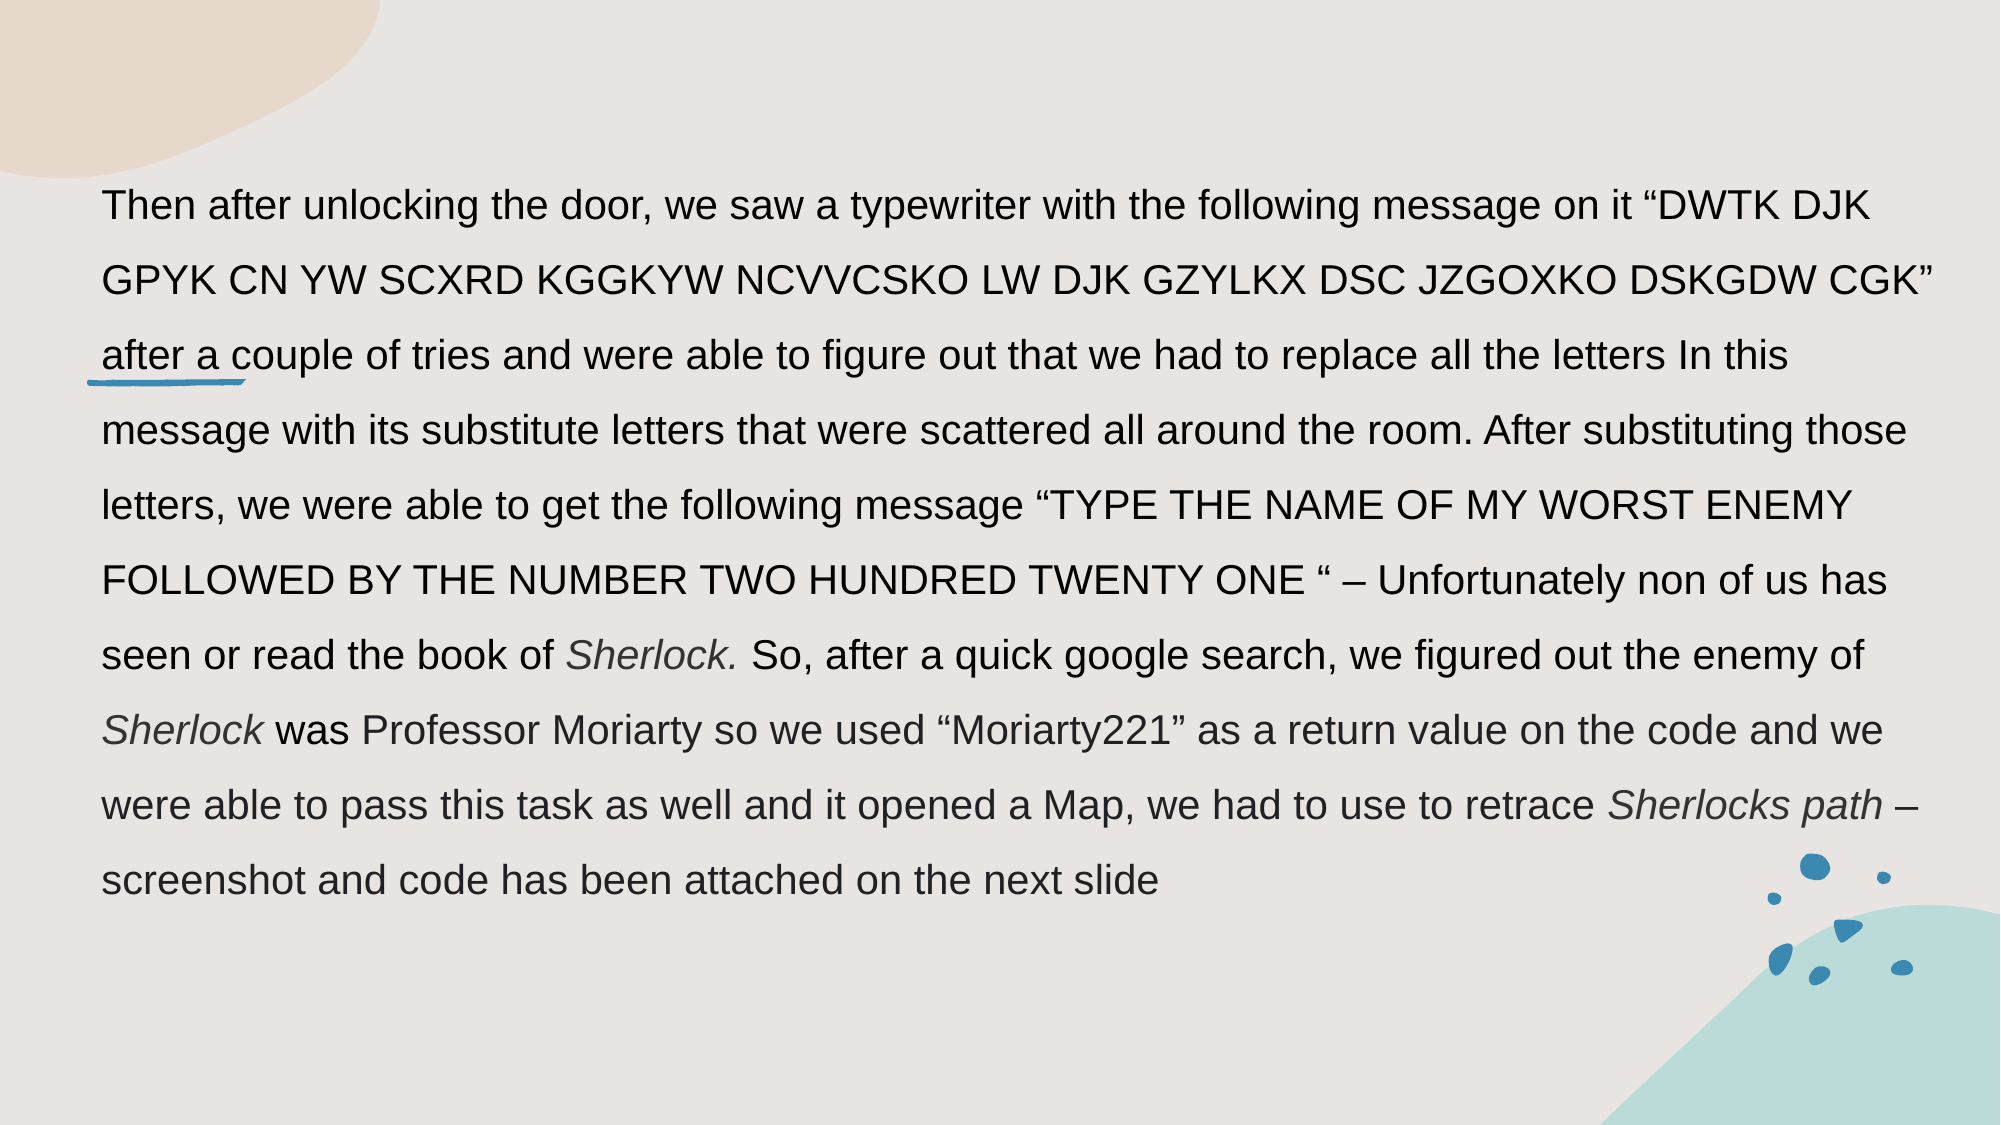

Then after unlocking the door, we saw a typewriter with the following message on it “DWTK DJK GPYK CN YW SCXRD KGGKYW NCVVCSKO LW DJK GZYLKX DSC JZGOXKO DSKGDW CGK” after a couple of tries and were able to figure out that we had to replace all the letters In this message with its substitute letters that were scattered all around the room. After substituting those letters, we were able to get the following message “TYPE THE NAME OF MY WORST ENEMY FOLLOWED BY THE NUMBER TWO HUNDRED TWENTY ONE “ – Unfortunately non of us has seen or read the book of Sherlock. So, after a quick google search, we figured out the enemy of Sherlock was Professor Moriarty so we used “Moriarty221” as a return value on the code and we were able to pass this task as well and it opened a Map, we had to use to retrace Sherlocks path – screenshot and code has been attached on the next slide